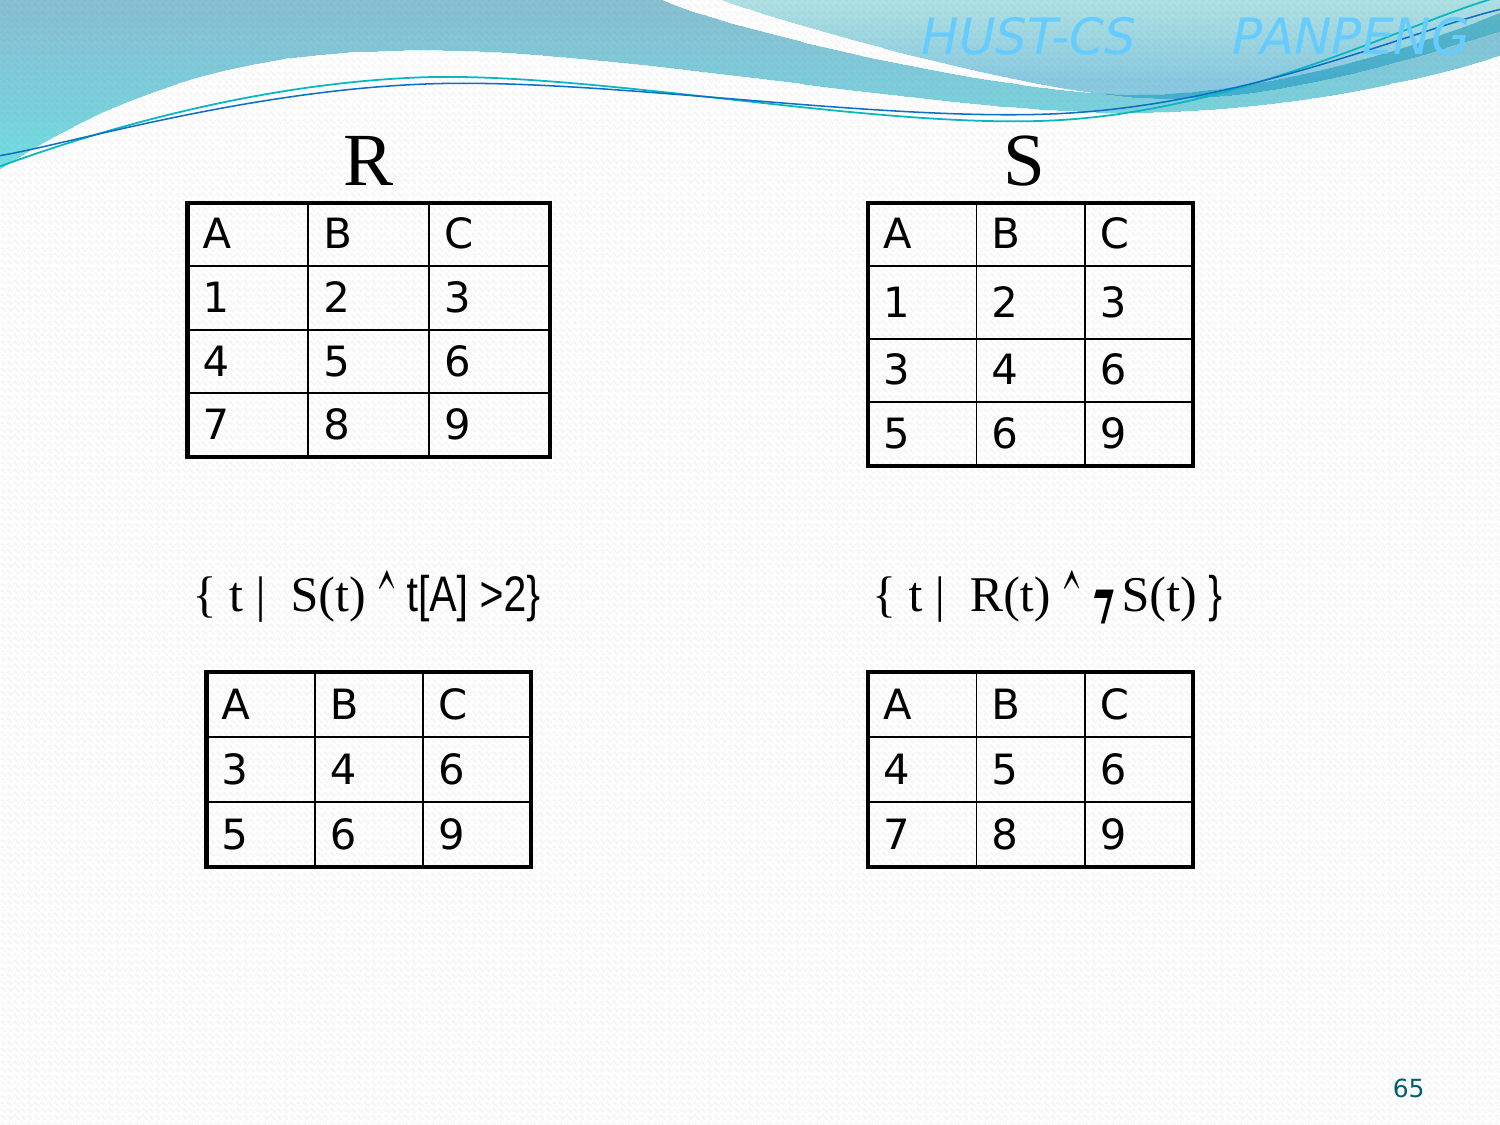

R
S
| A | B | C |
| --- | --- | --- |
| 1 | 2 | 3 |
| 4 | 5 | 6 |
| 7 | 8 | 9 |
| A | B | C |
| --- | --- | --- |
| 1 | 2 | 3 |
| 3 | 4 | 6 |
| 5 | 6 | 9 |
{ t |  S(t) ∧ t[A] >2}
{ t |  R(t) ∧ ┑S(t) }
| A | B | C |
| --- | --- | --- |
| 3 | 4 | 6 |
| 5 | 6 | 9 |
| A | B | C |
| --- | --- | --- |
| 4 | 5 | 6 |
| 7 | 8 | 9 |
65